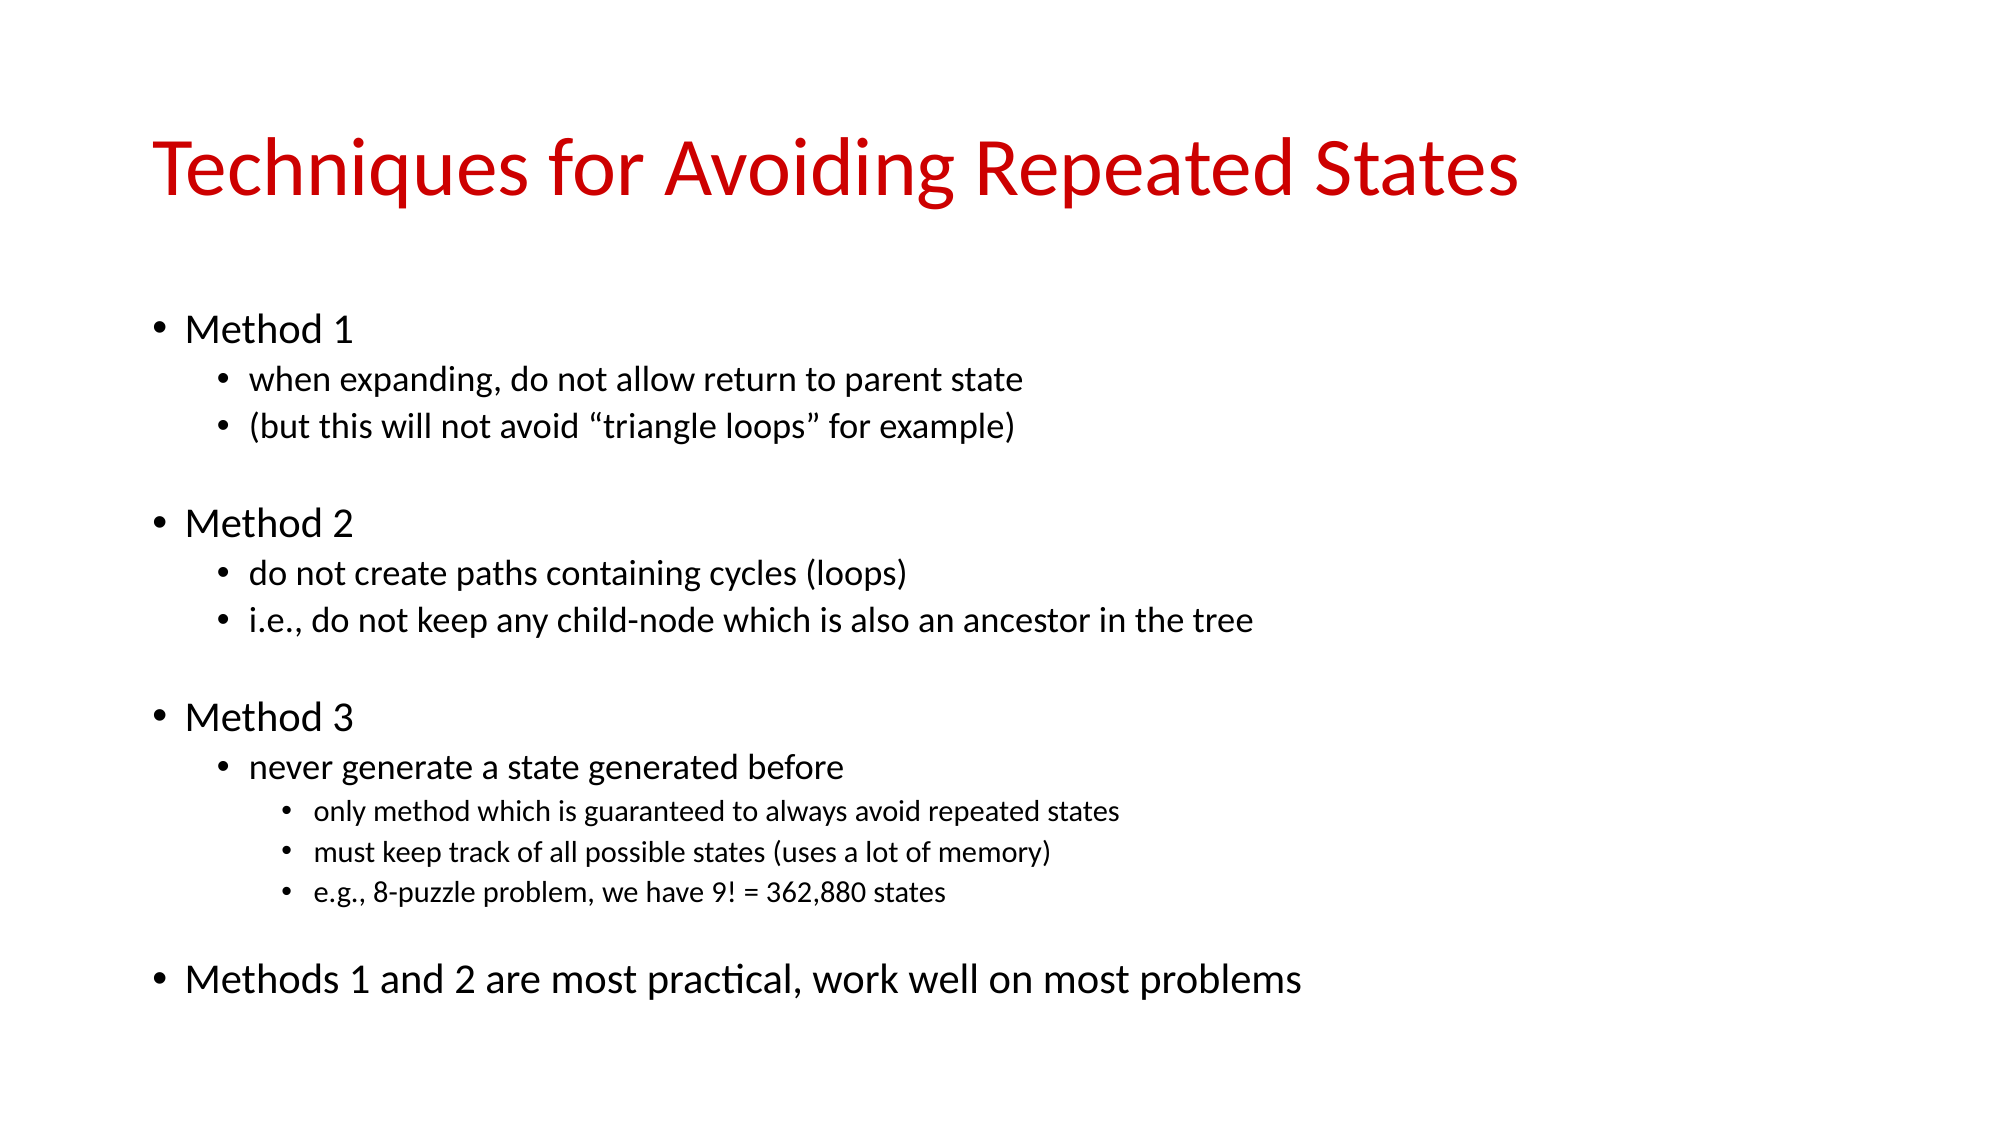

# Techniques for Avoiding Repeated States
Method 1
when expanding, do not allow return to parent state
(but this will not avoid “triangle loops” for example)
Method 2
do not create paths containing cycles (loops)
i.e., do not keep any child-node which is also an ancestor in the tree
Method 3
never generate a state generated before
only method which is guaranteed to always avoid repeated states
must keep track of all possible states (uses a lot of memory)
e.g., 8-puzzle problem, we have 9! = 362,880 states
Methods 1 and 2 are most practical, work well on most problems